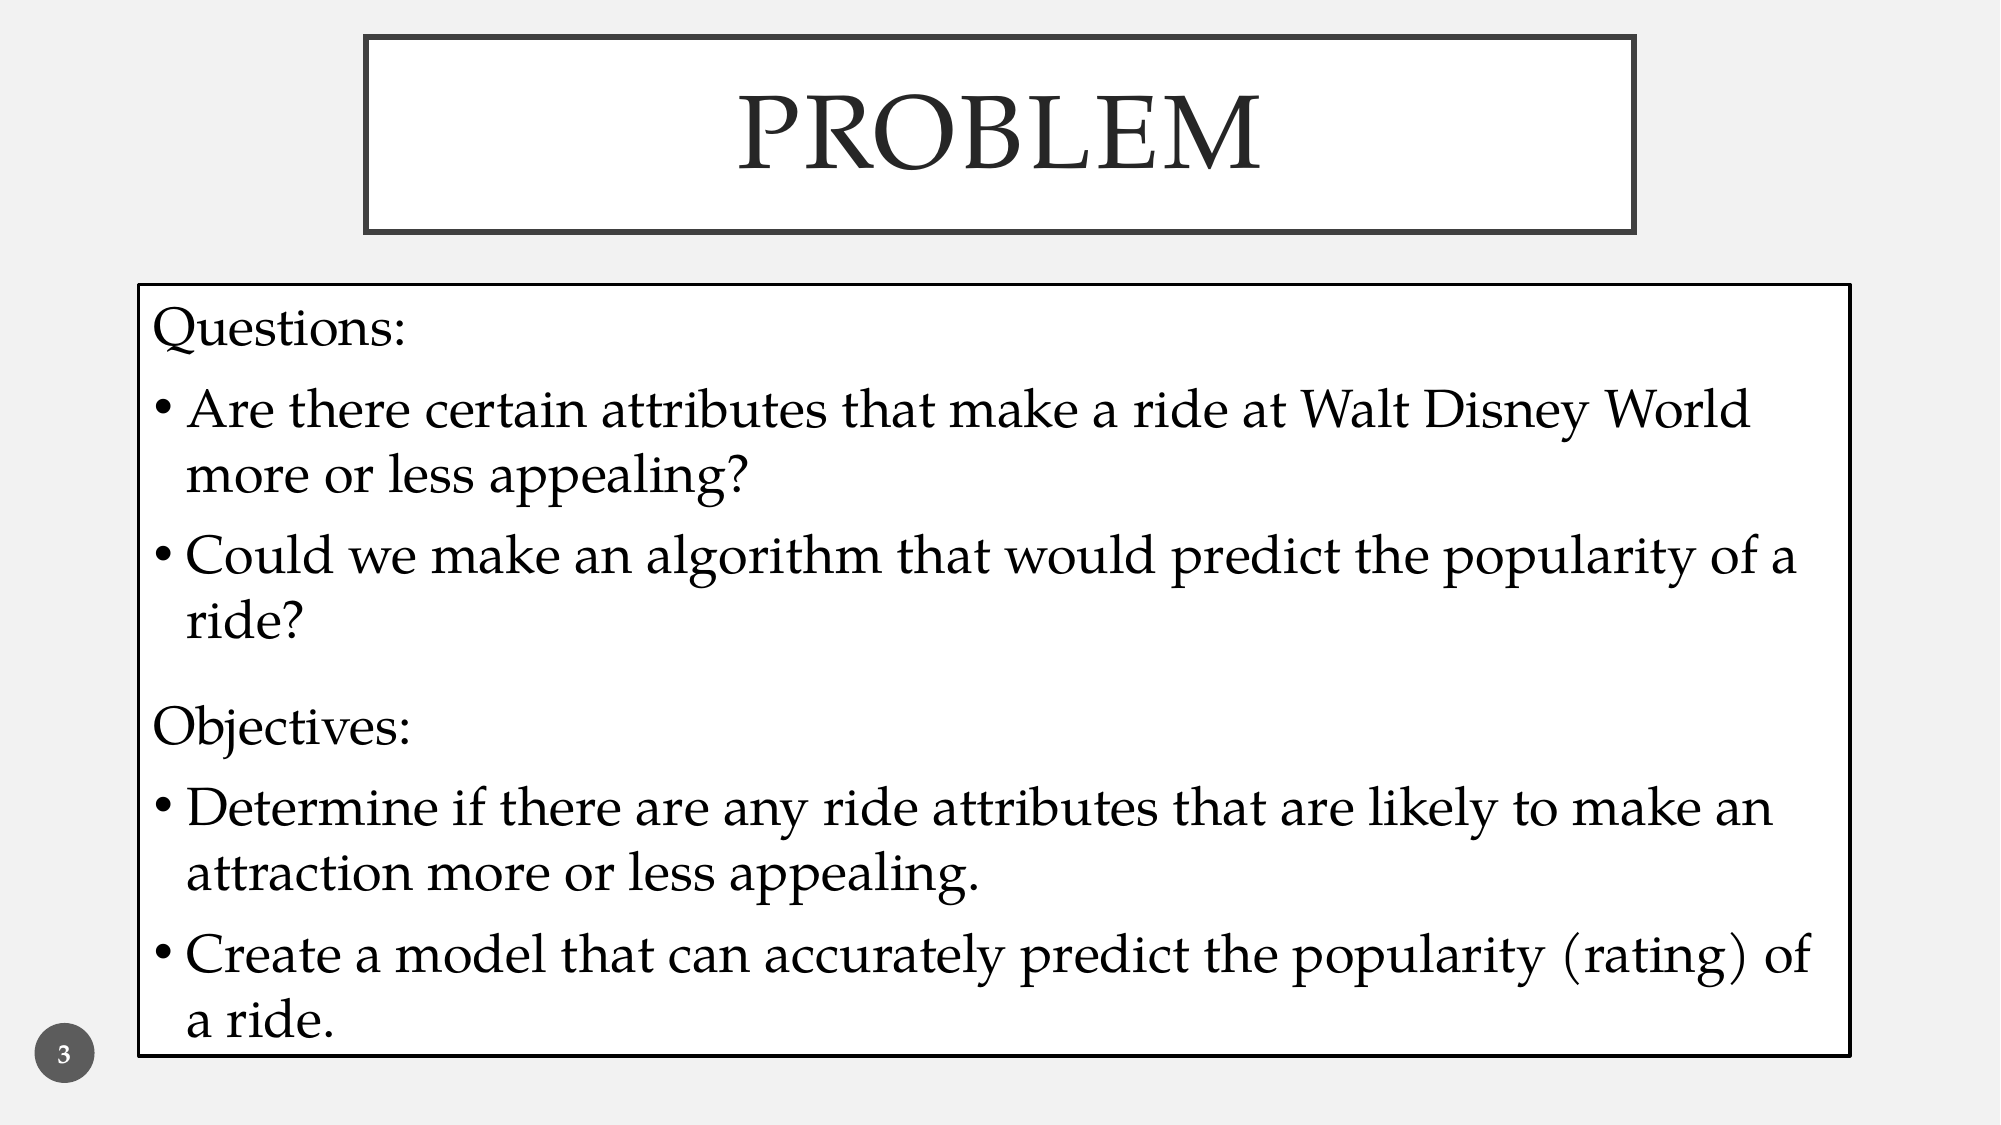

# problem
Questions:
Are there certain attributes that make a ride at Walt Disney World more or less appealing?
Could we make an algorithm that would predict the popularity of a ride?
Objectives:
Determine if there are any ride attributes that are likely to make an attraction more or less appealing.
Create a model that can accurately predict the popularity (rating) of a ride.

3